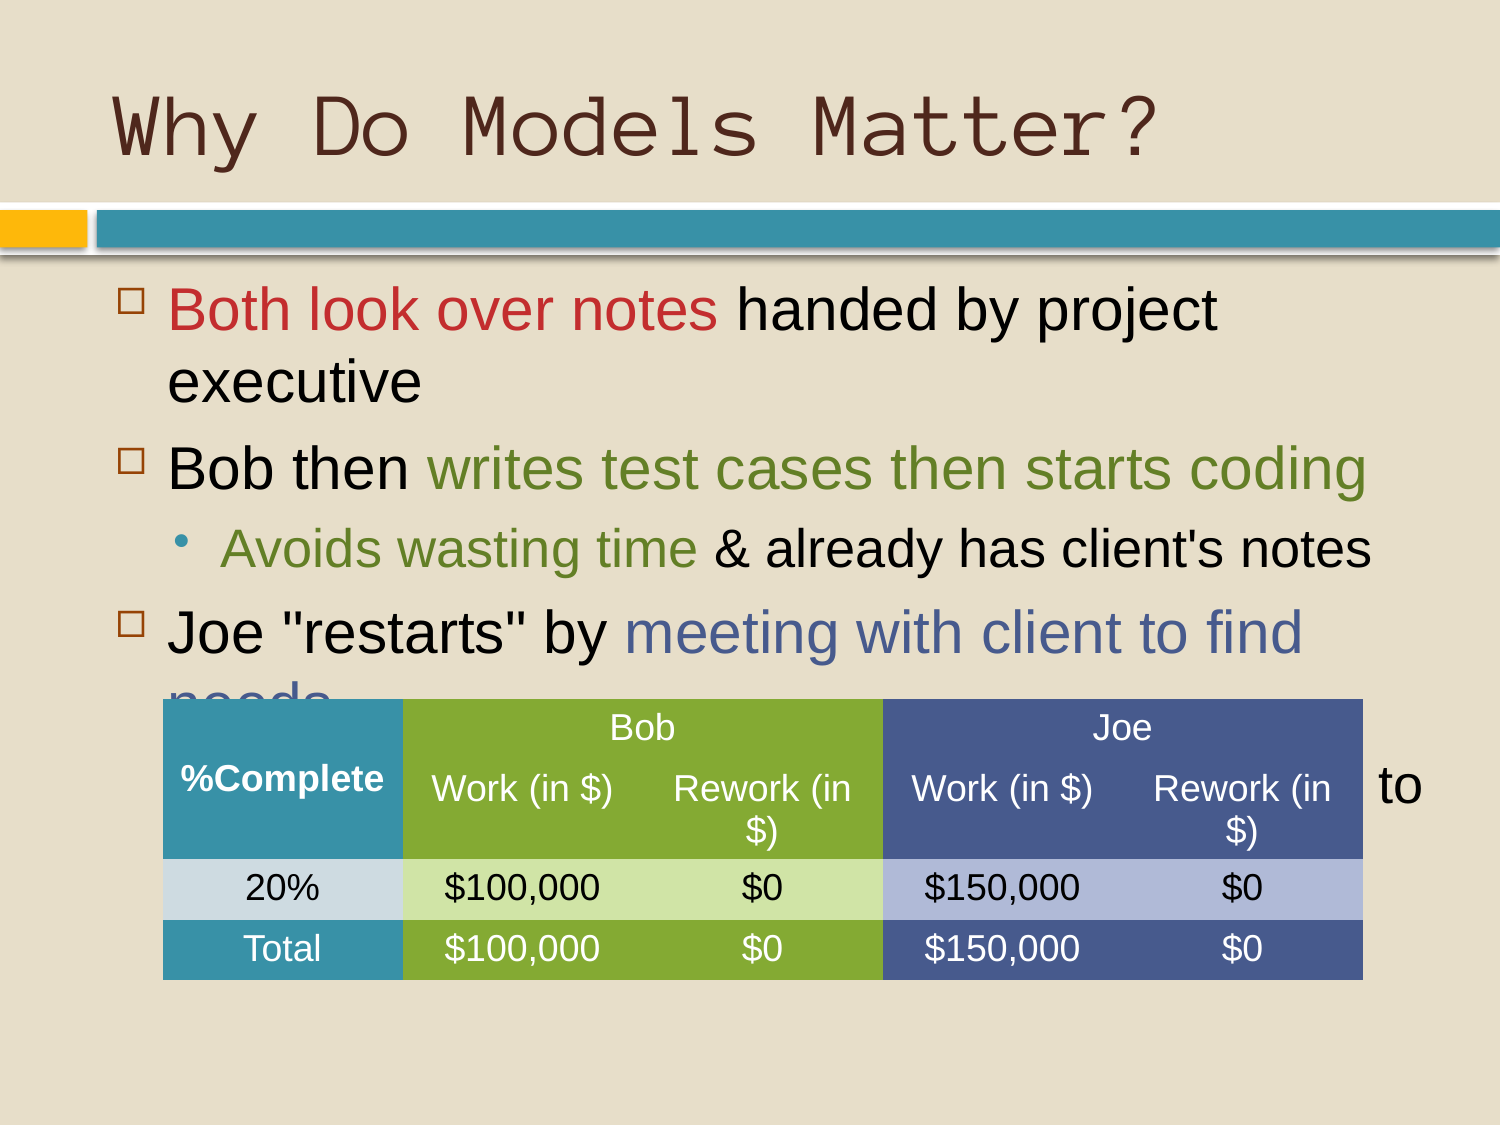

# Why Do Models Matter?
Both look over notes handed by project executive
Bob then writes test cases then starts coding
Avoids wasting time & already has client's notes
Joe "restarts" by meeting with client to find needs
Adds entertainment & dining costs to get clients to show
| %Complete | Bob |  | Joe |  |
| --- | --- | --- | --- | --- |
|  | Work (in $) | Rework (in $) | Work (in $) | Rework (in $) |
| 20% | $100,000 | $0 | $150,000 | $0 |
| Total | $100,000 | $0 | $150,000 | $0 |